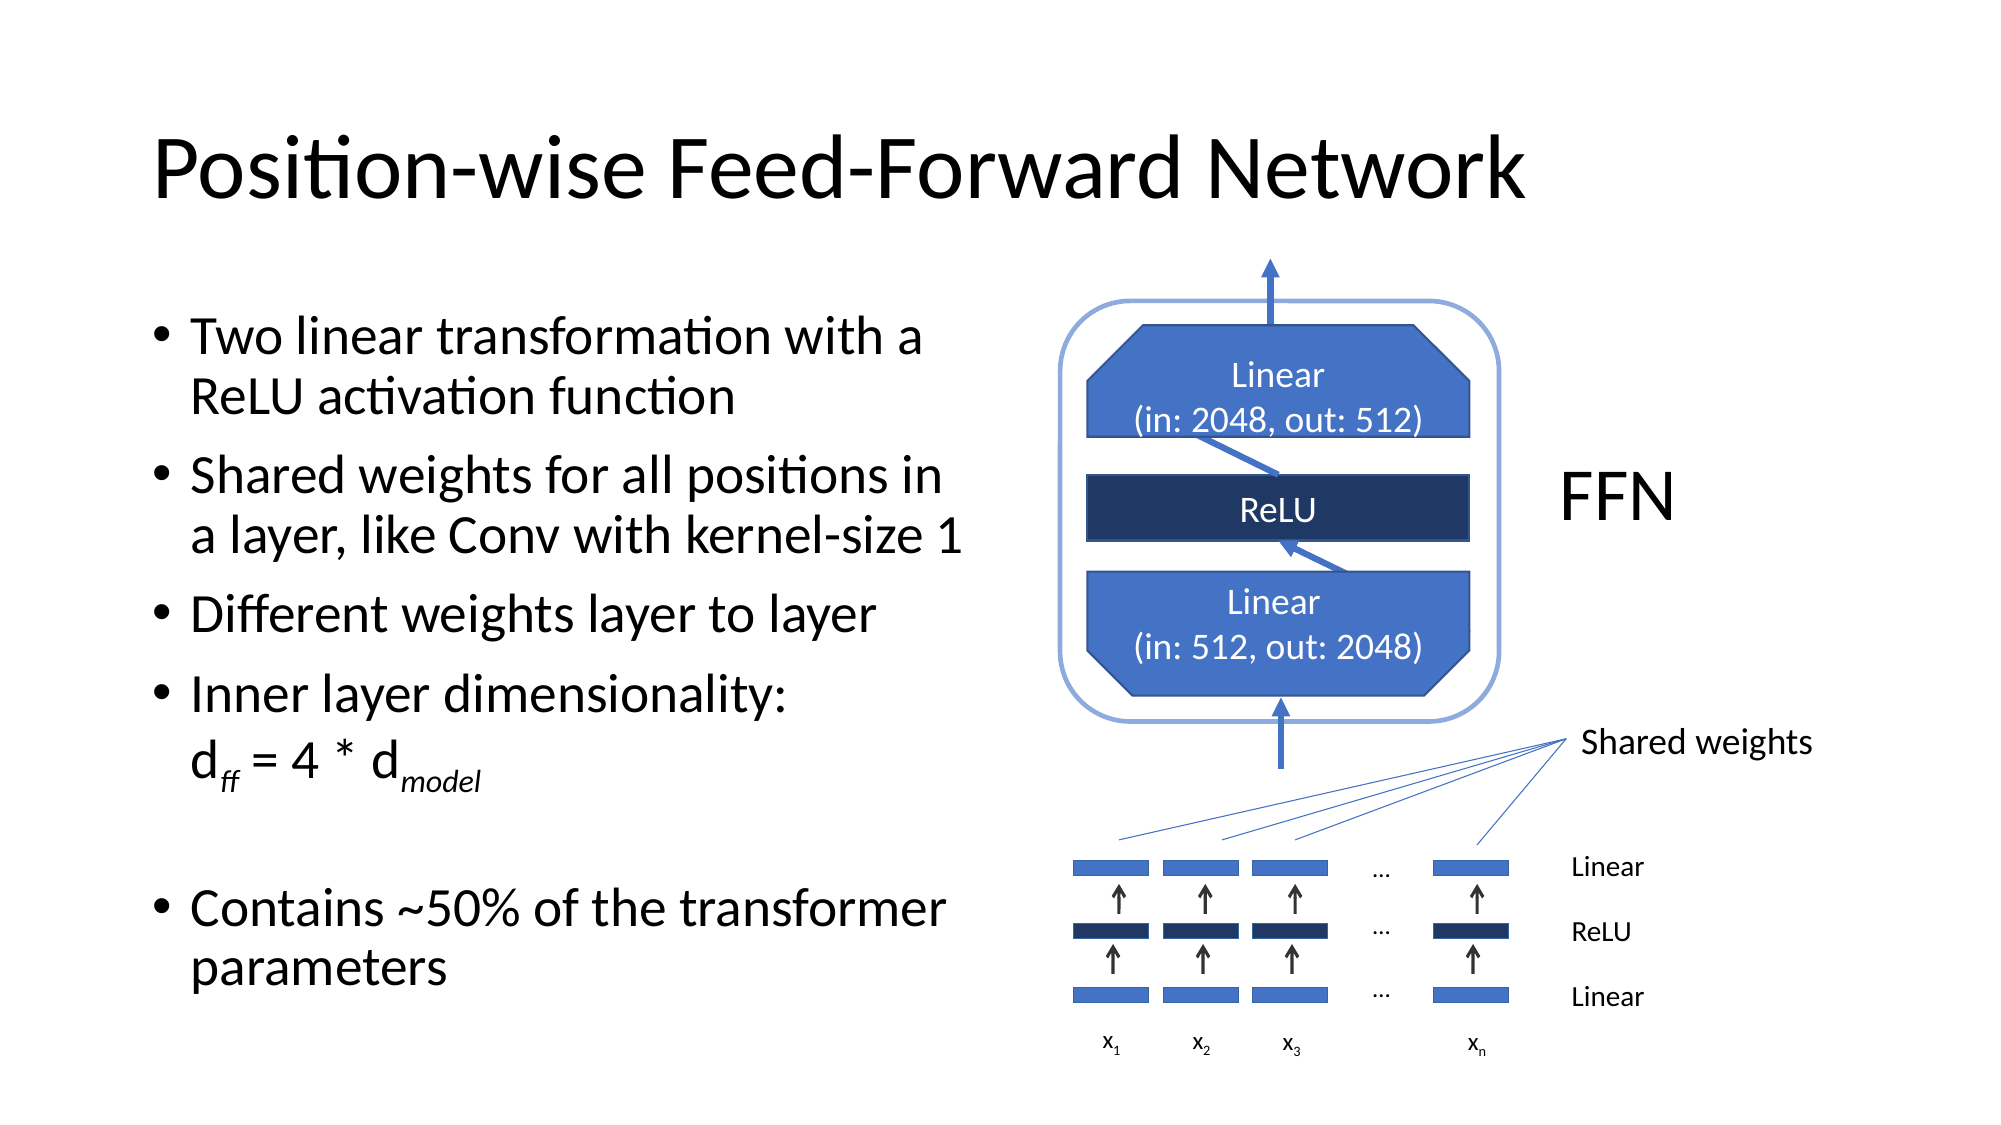

# Position-wise Feed-Forward Network
Two linear transformation with a ReLU activation function
Shared weights for all positions in a layer, like Conv with kernel-size 1
Different weights layer to layer
Inner layer dimensionality:
dff = 4 * dmodel

Contains ~50% of the transformer parameters

Linear
(in: 2048, out: 512)
FFN
ReLU
Linear
(in: 512, out: 2048)
Shared weights
Linear
…

…
ReLU

…
Linear

x1
x2
xn
x3